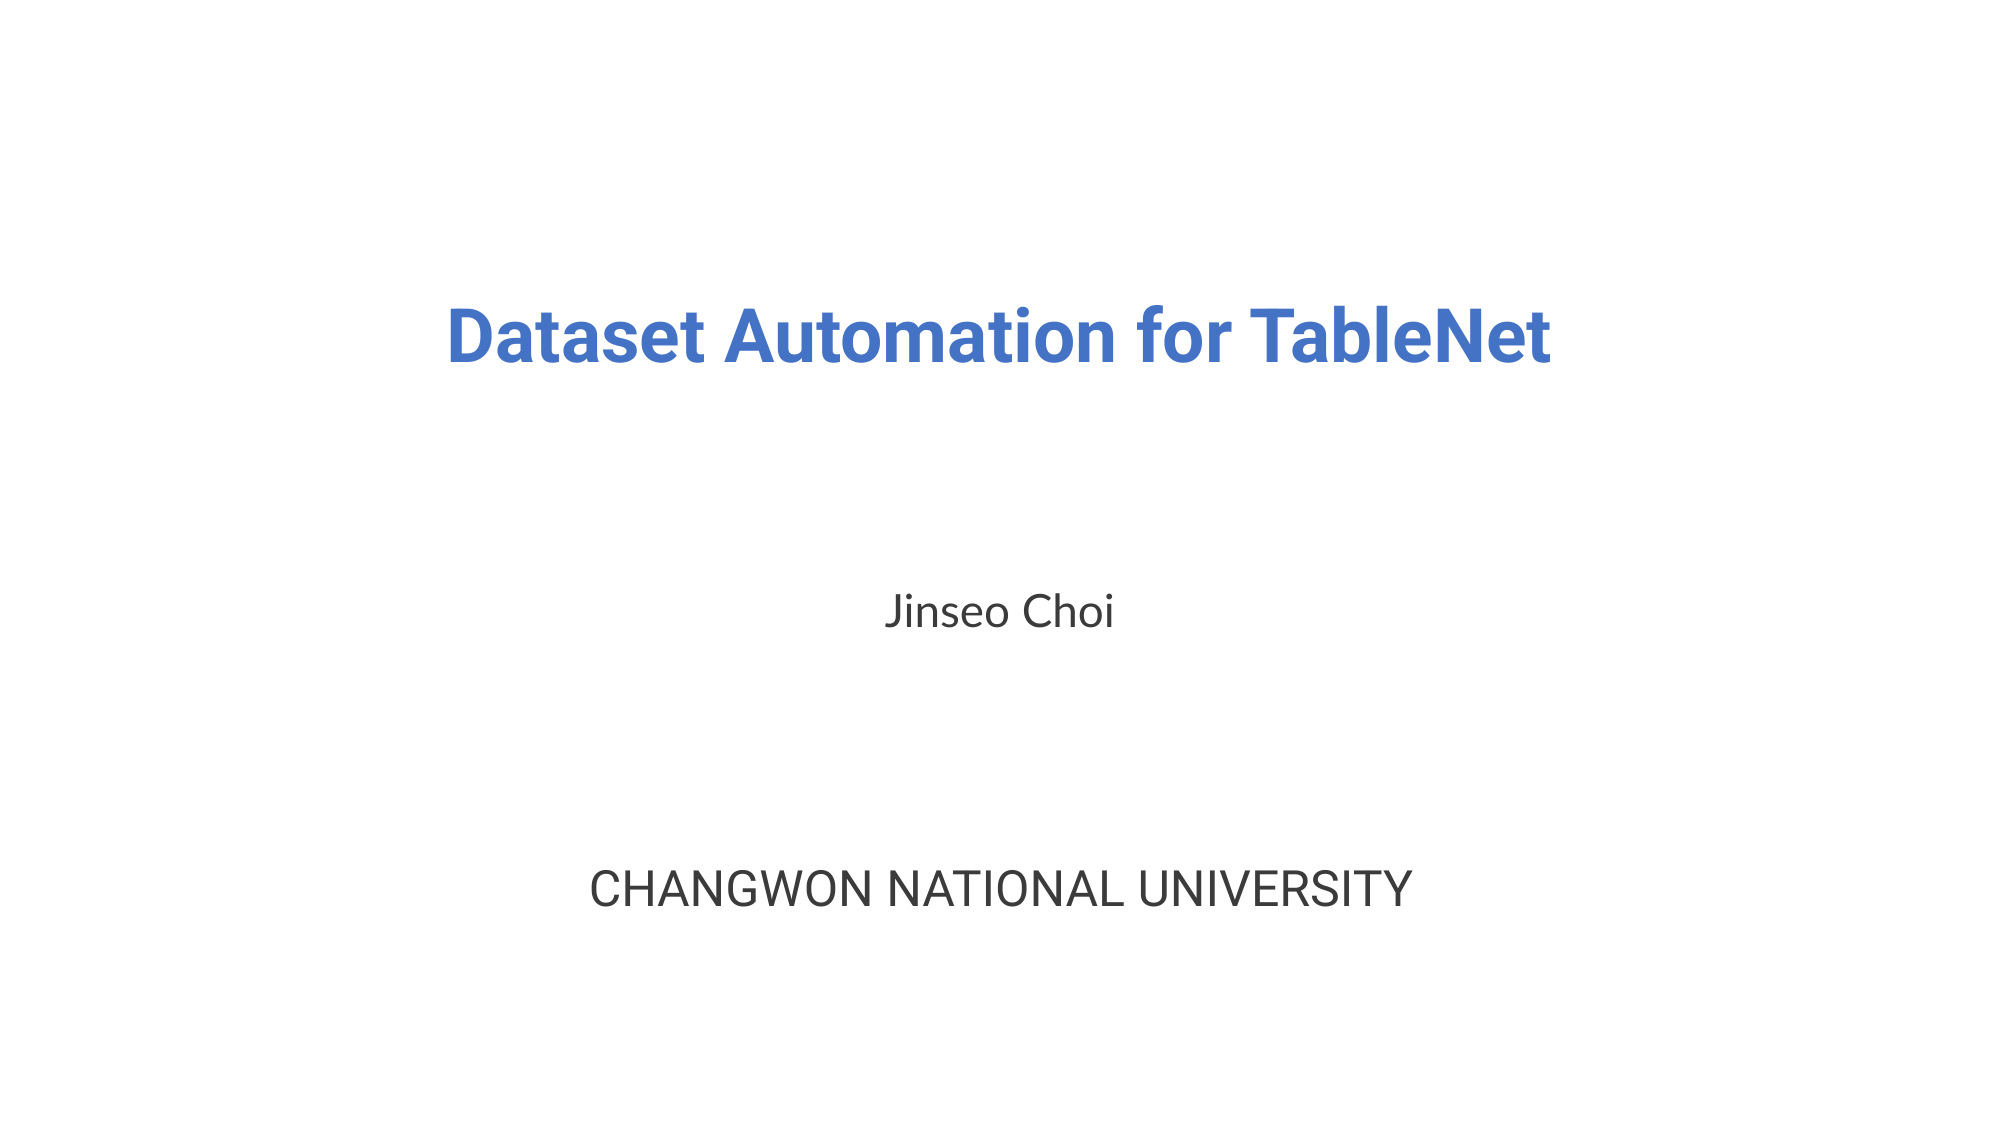

Dataset Automation for TableNet
Jinseo Choi
CHANGWON NATIONAL UNIVERSITY